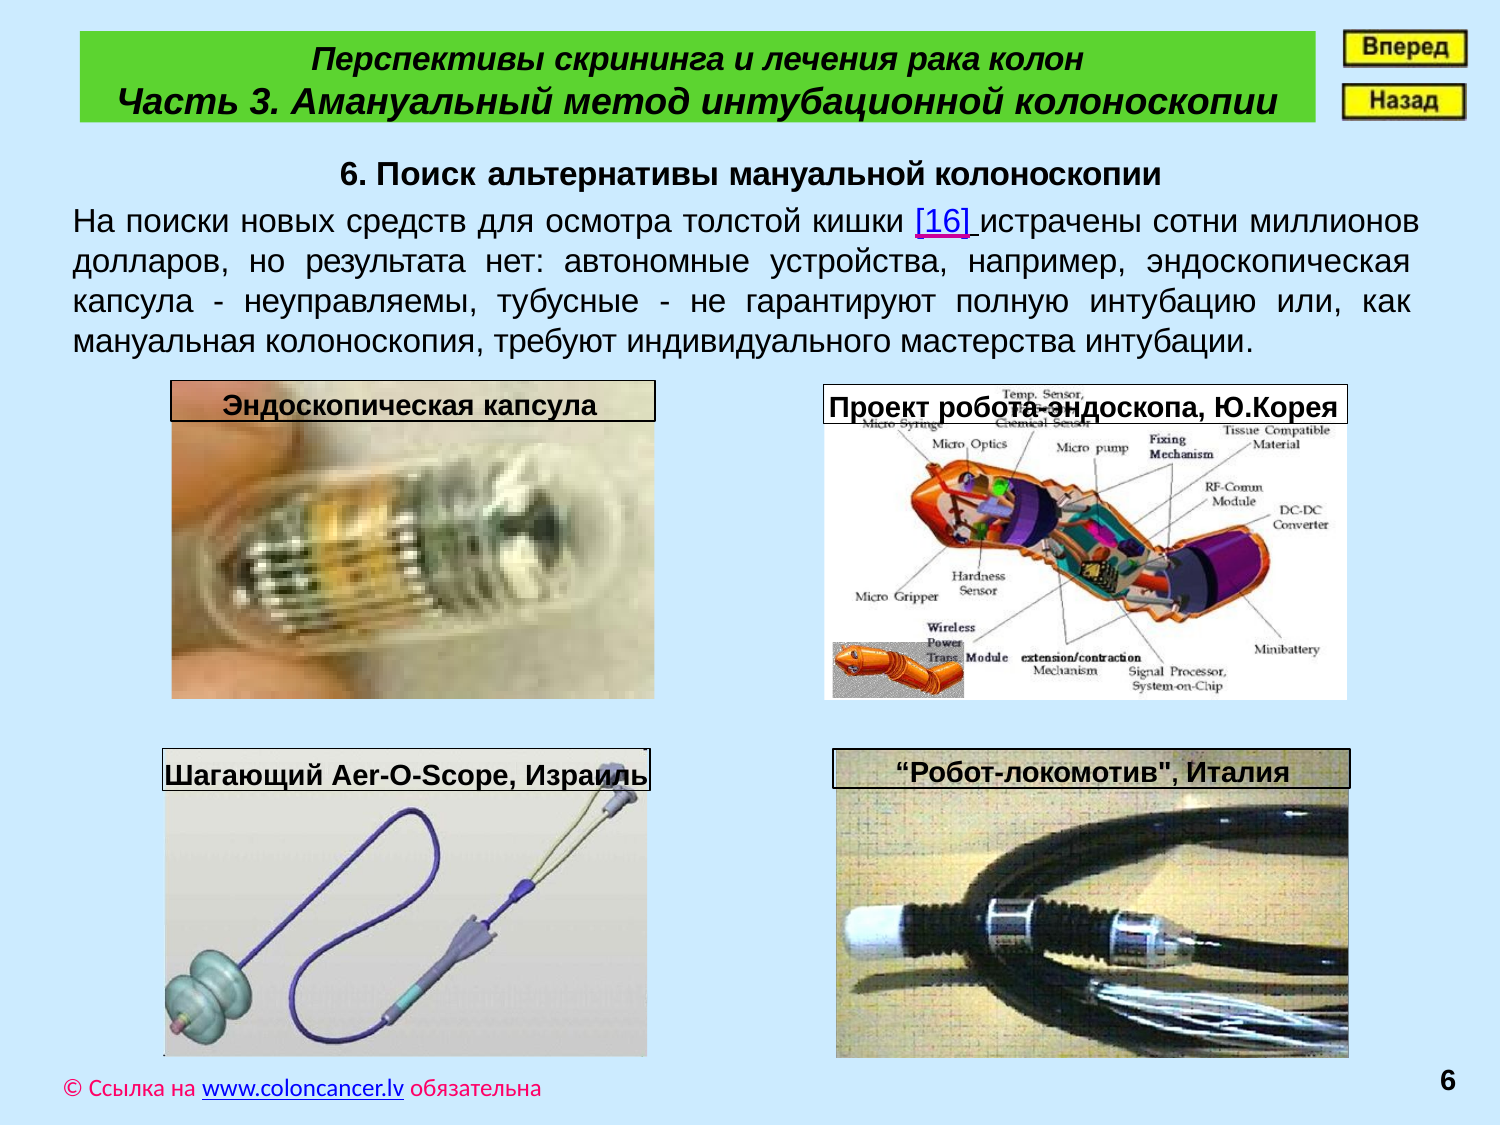

Перспективы скрининга и лечения рака колон
Часть 3. Амануальный метод интубационной колоноскопии

6. Поиск альтернативы мануальной колоноскопии
На поиски новых средств для осмотра толстой кишки [16] истрачены сотни миллионов  долларов, но результата нет: автономные устройства, например, эндоскопическая  капсула - неуправляемы, тубусные - не гарантируют полную интубацию или, как  мануальная колоноскопия, требуют индивидуального мастерства интубации.
Эндоскопическая капсула

Проект робота-эндоскопа, Ю.Корея

Шагающий Aer-O-Scope, Израиль
“Робот-локомотив", Италия

6
© Ссылка на www.coloncancer.lv обязательна